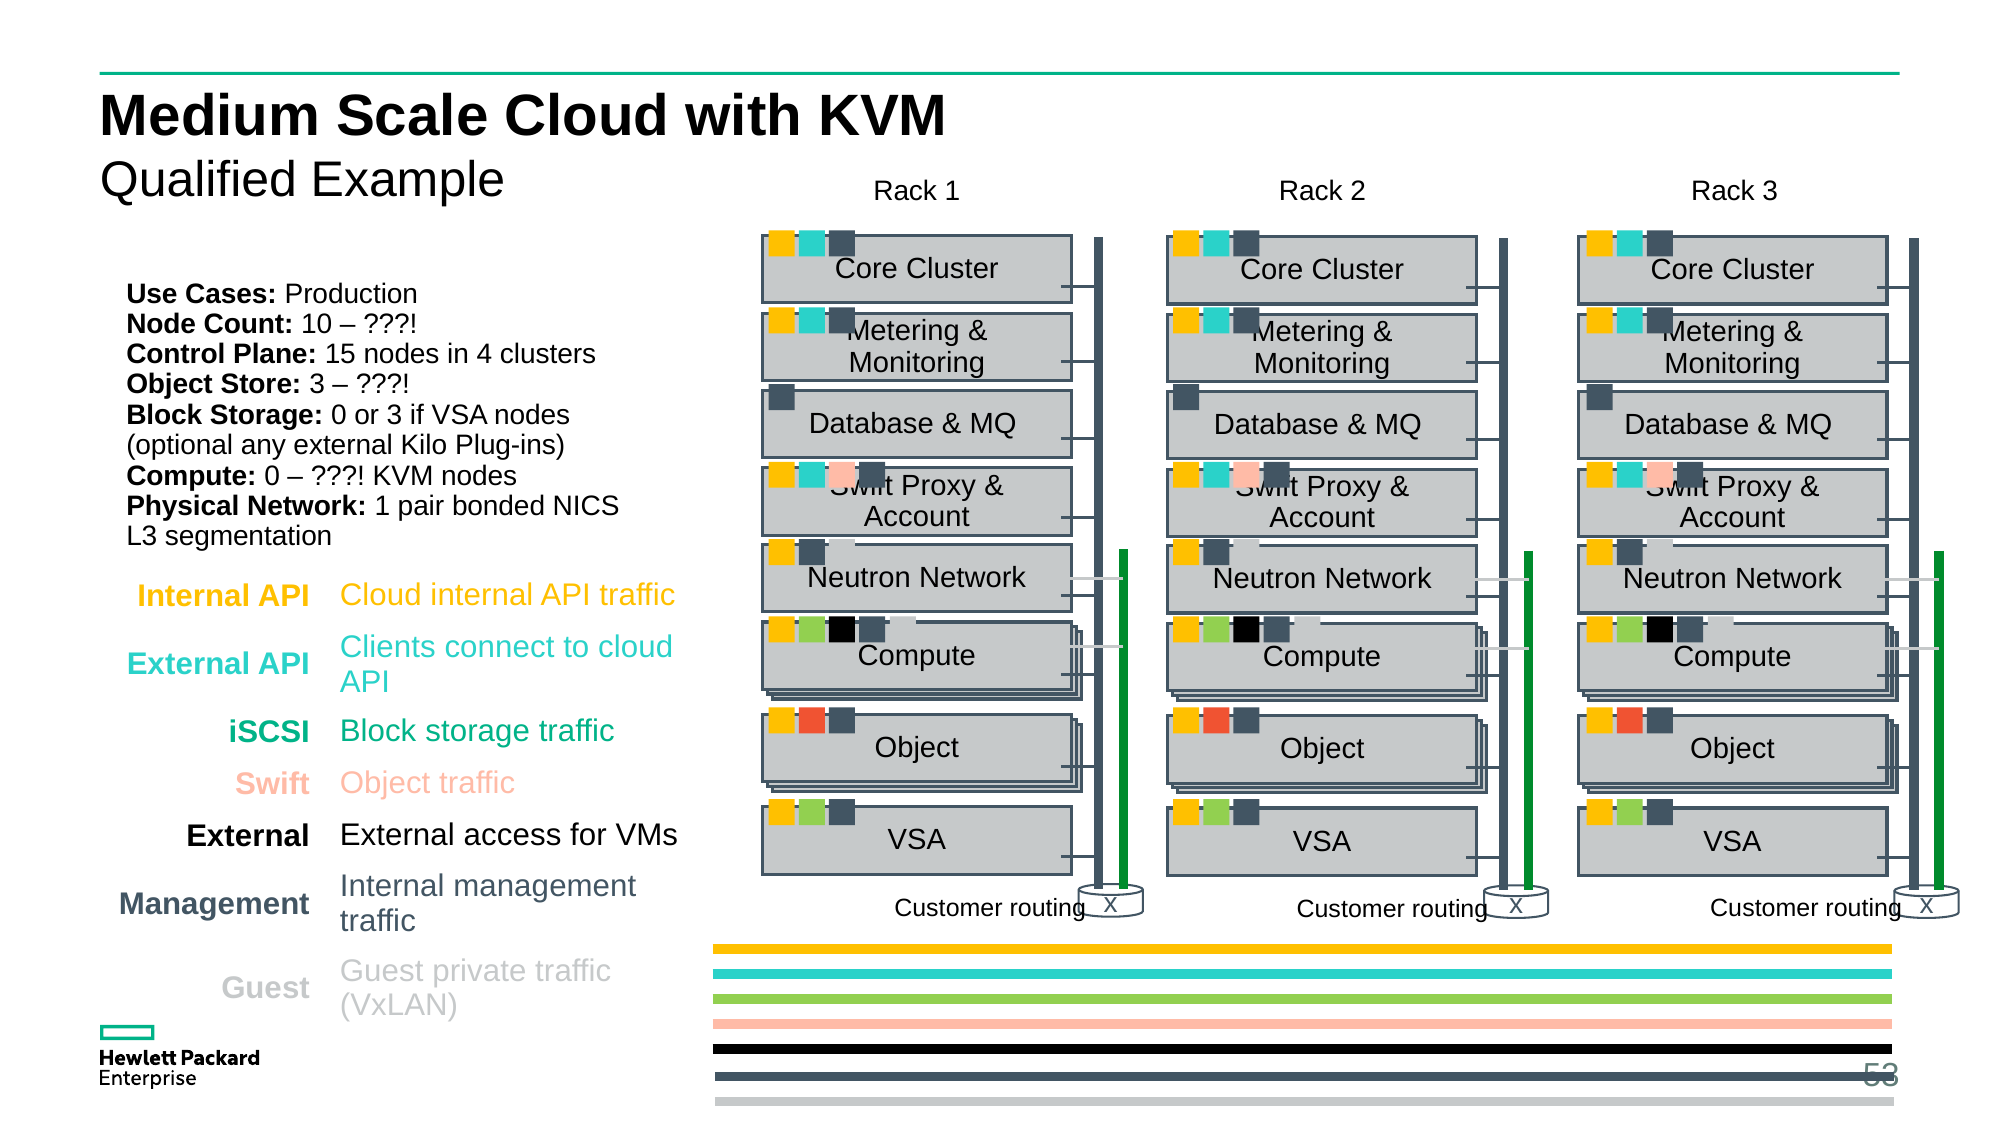

# Medium Scale Cloud with KVM
Qualified Example
Rack 1
Rack 2
Rack 3

Core Cluster
Core Cluster
Core Cluster
Use Cases: Production
Node Count: 10 – ???!
Control Plane: 15 nodes in 4 clusters
Object Store: 3 – ???!
Block Storage: 0 or 3 if VSA nodes
(optional any external Kilo Plug-ins)
Compute: 0 – ???! KVM nodes
Physical Network: 1 pair bonded NICS
L3 segmentation

Metering & Monitoring
Metering & Monitoring
Metering & Monitoring

Database & MQ
Database & MQ
Database & MQ

Swift Proxy & Account
Swift Proxy & Account
Swift Proxy & Account

Neutron Network
Neutron Network
Neutron Network
| Internal API | Cloud internal API traffic |
| --- | --- |
| External API | Clients connect to cloud API |
| iSCSI | Block storage traffic |
| Swift | Object traffic |
| External | External access for VMs |
| Management | Internal management traffic |
| Guest | Guest private traffic (VxLAN) |

Compute
Compute
Compute
Compute
Compute
Compute
Compute
Compute
Compute

Object
Object
Object
Object
Object
Object
Object
Object
Object

VSA
VSA
VSA
x
x
x
Customer routing
Customer routing
Customer routing
53